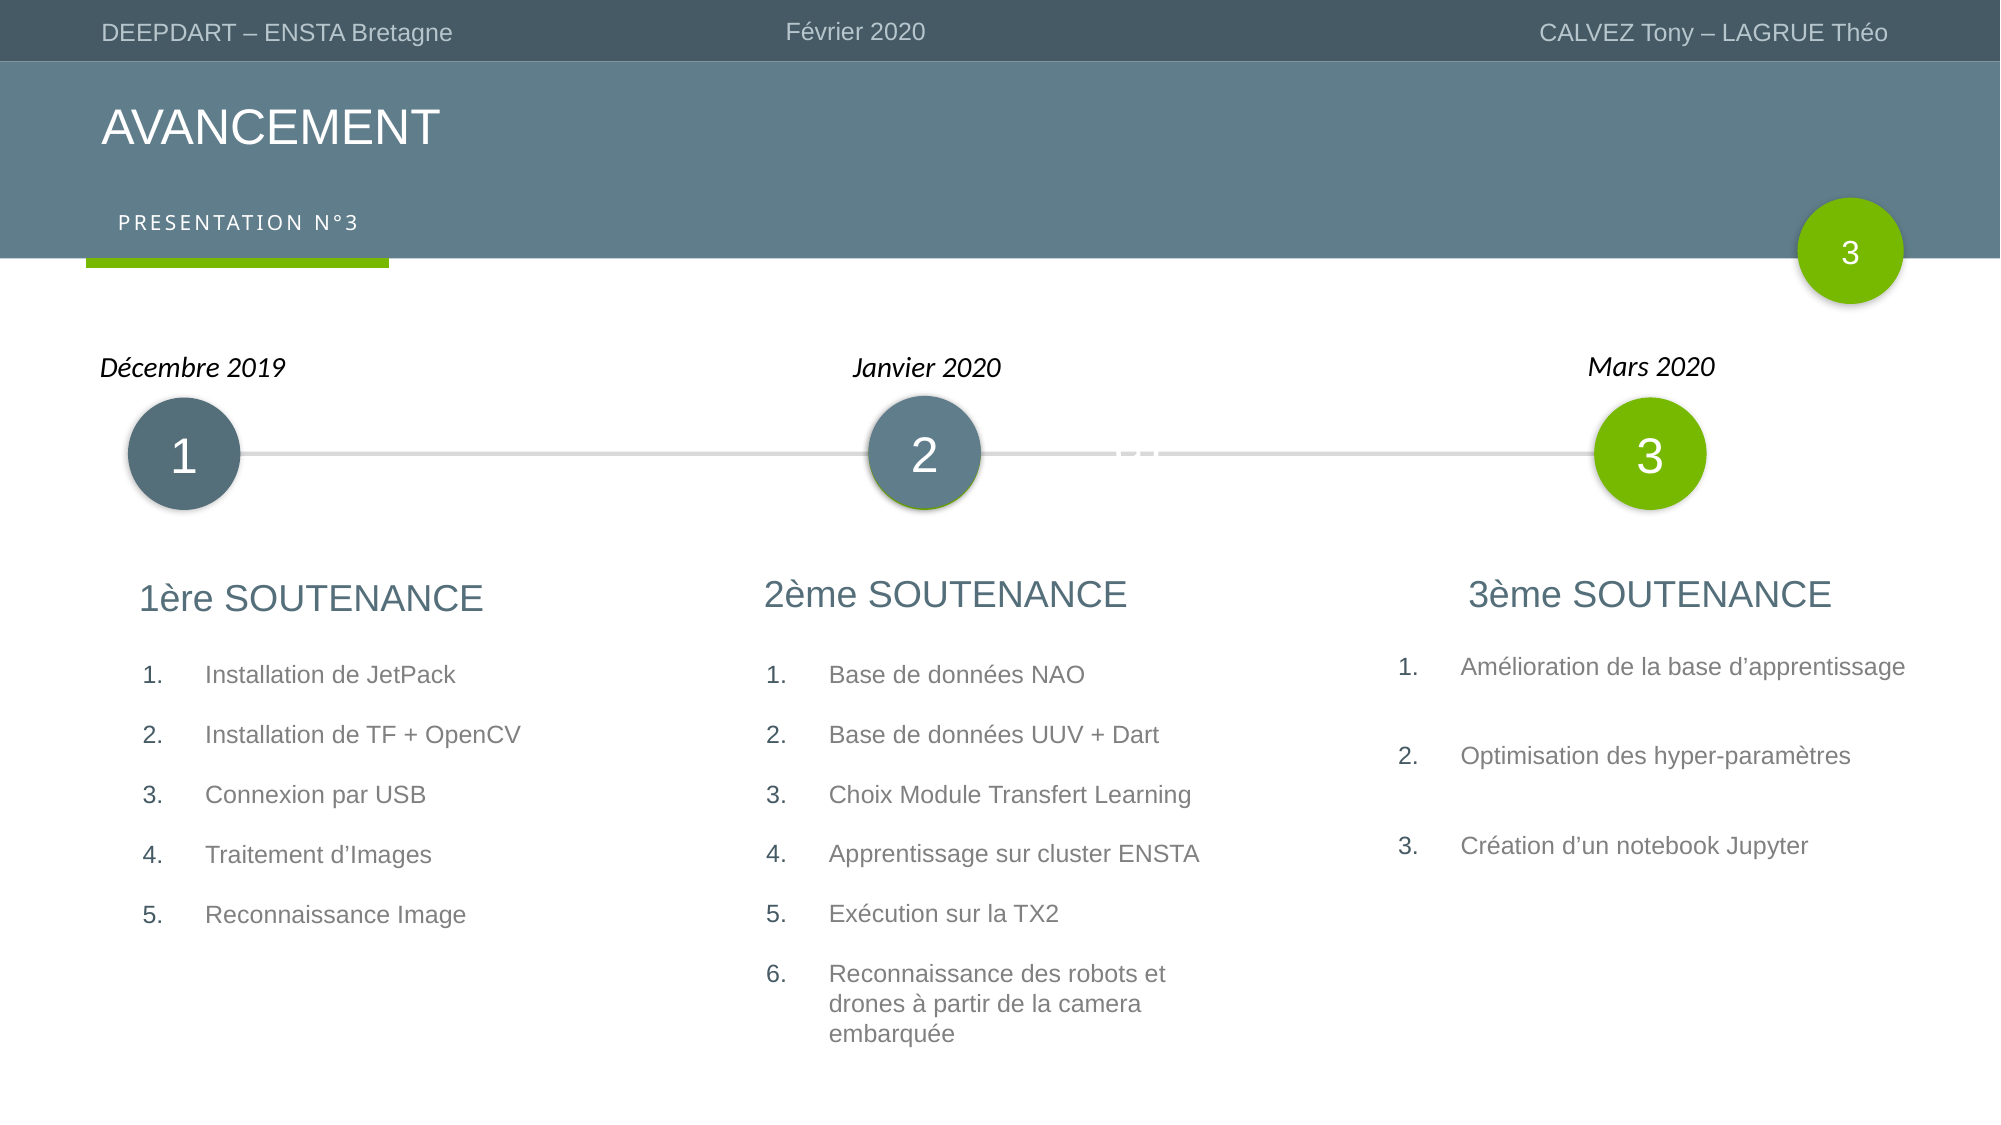

# AVANCEMENT
3
Mars 2020
Janvier 2020
Décembre 2019
2

2ème SOUTENANCE
3
3ème SOUTENANCE
Amélioration de la base d’apprentissage

Optimisation des hyper-paramètres

Création d’un notebook Jupyter
1
1ère SOUTENANCE
Installation de JetPack

Installation de TF + OpenCV

Connexion par USB

Traitement d’Images

Reconnaissance Image

Base de données NAO

Base de données UUV + Dart

Choix Module Transfert Learning

Apprentissage sur cluster ENSTA

Exécution sur la TX2

Reconnaissance des robots et drones à partir de la camera embarquée